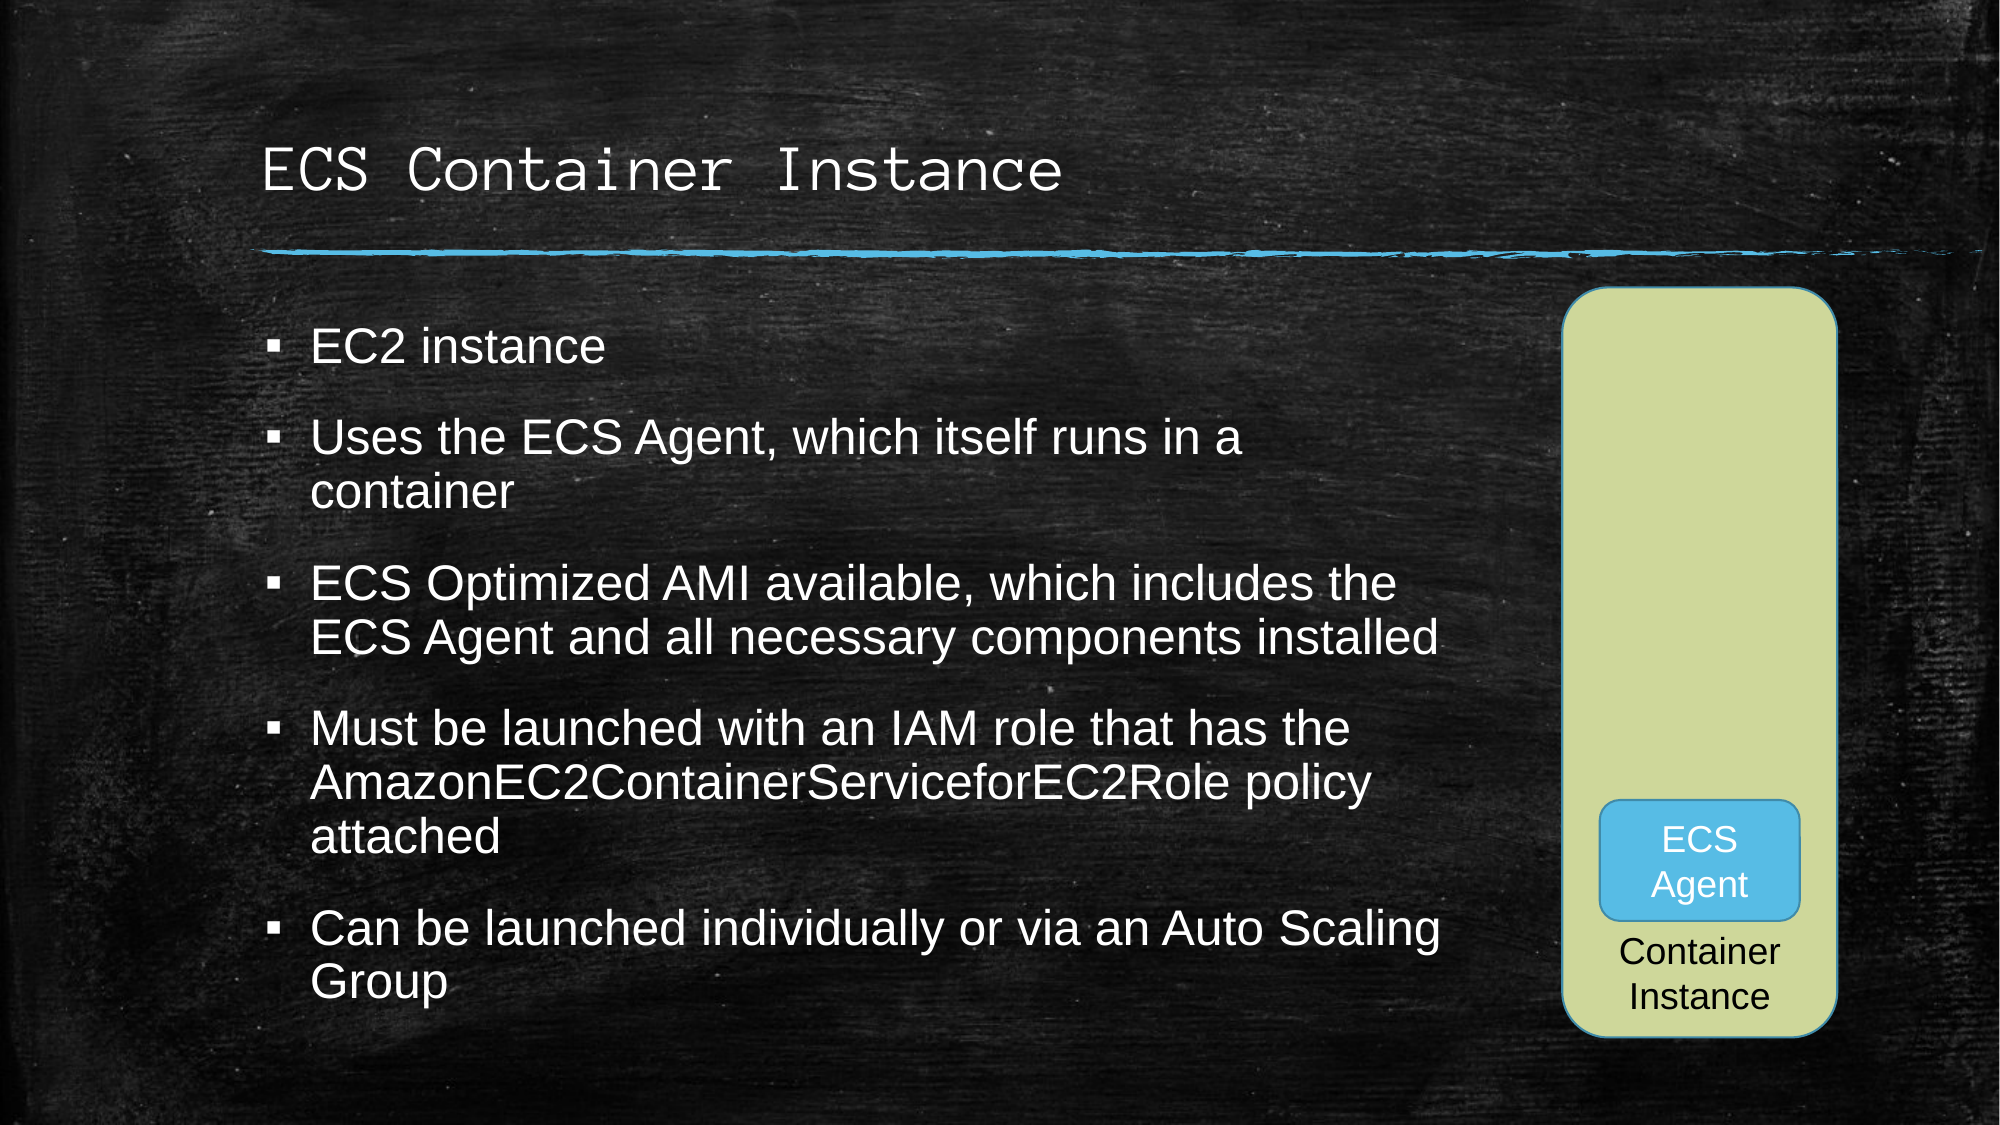

# ECS Container Instance
Container Instance
EC2 instance
Uses the ECS Agent, which itself runs in a container
ECS Optimized AMI available, which includes the ECS Agent and all necessary components installed
Must be launched with an IAM role that has the AmazonEC2ContainerServiceforEC2Role policy attached
Can be launched individually or via an Auto Scaling Group
ECS Agent